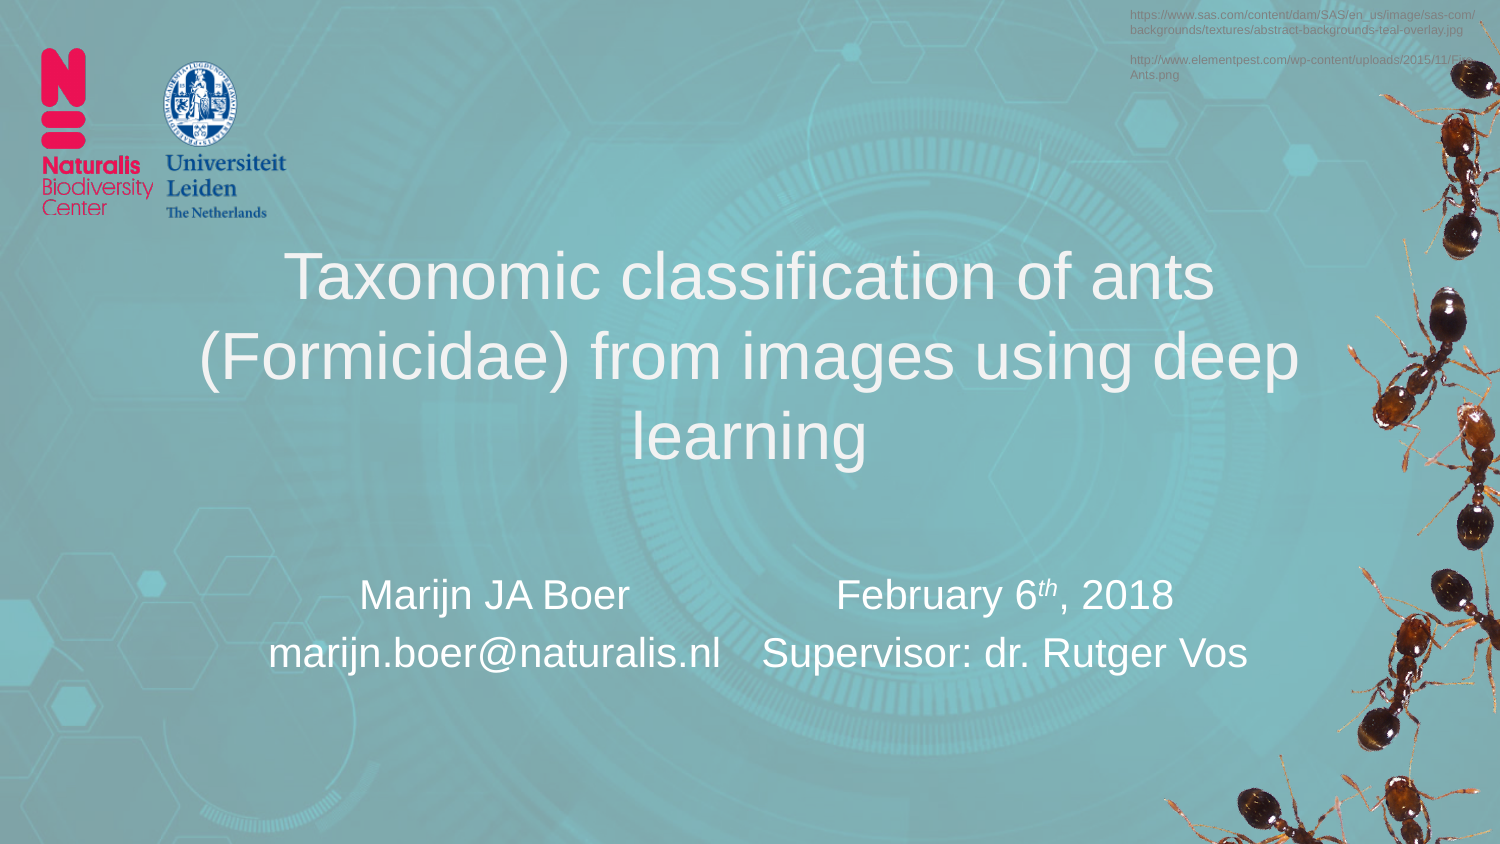

# Taxonomic classification of ants (Formicidae) from images using deep learning
Marijn JA Boer
marijn.boer@naturalis.nl
February 6th, 2018
Supervisor: dr. Rutger Vos